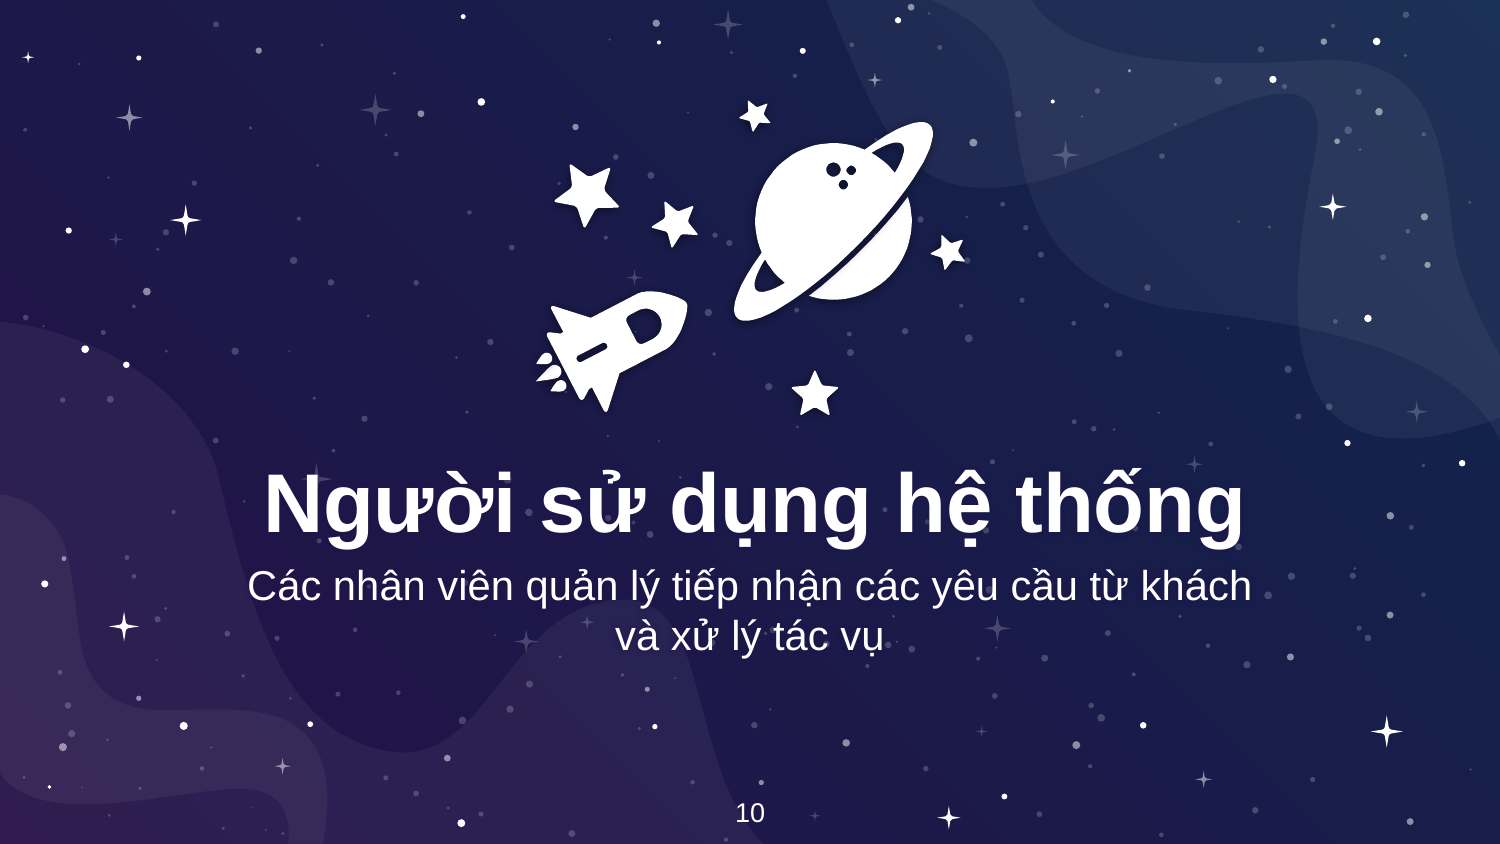

Người sử dụng hệ thống

Các nhân viên quản lý tiếp nhận các yêu cầu từ khách và xử lý tác vụ
10